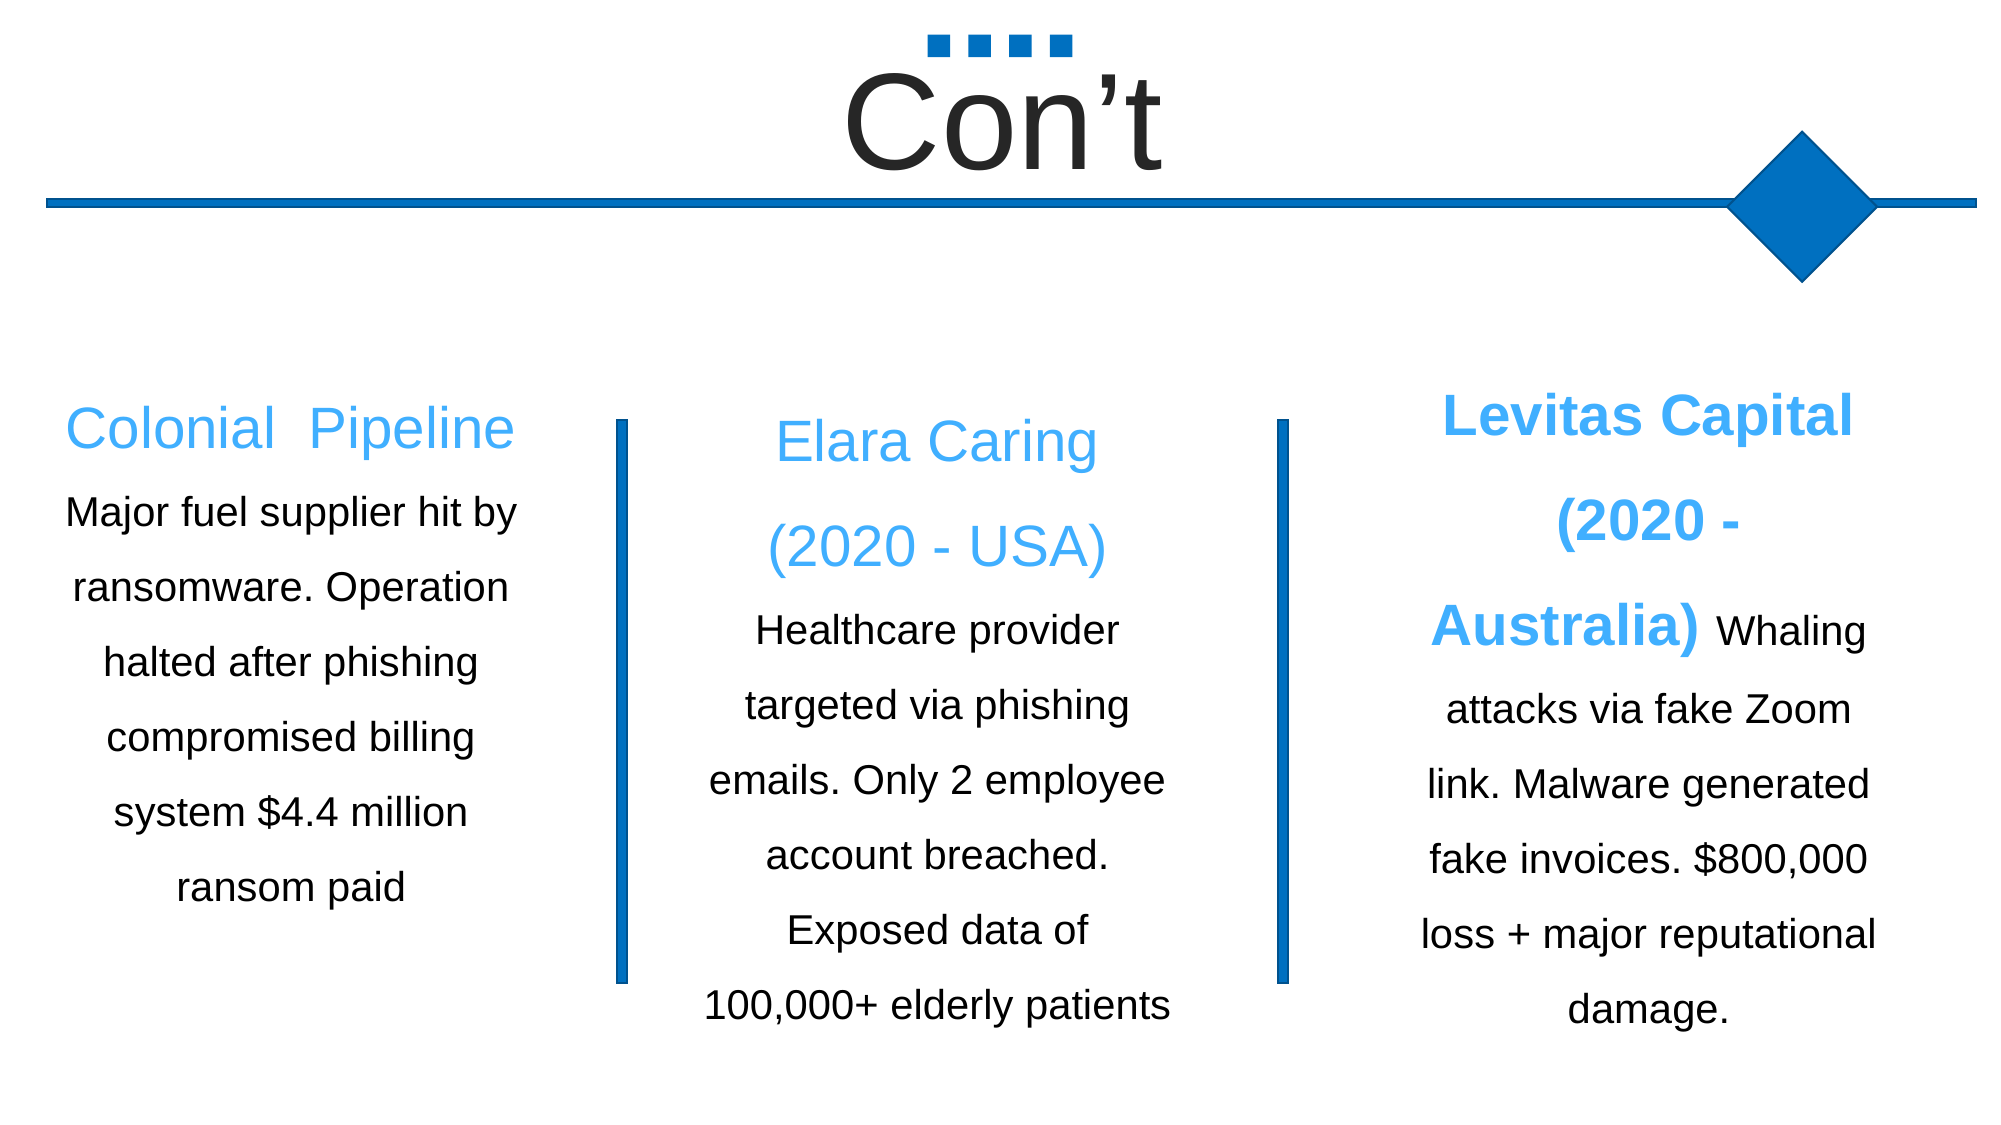

Con’t

Levitas Capital (2020 - Australia) Whaling attacks via fake Zoom link. Malware generated fake invoices. $800,000 loss + major reputational damage.

Colonial  Pipeline
Major fuel supplier hit by ransomware. Operation halted after phishing compromised billing system $4.4 million ransom paid

Elara Caring (2020 - USA)
Healthcare provider targeted via phishing emails. Only 2 employee account breached. Exposed data of 100,000+ elderly patients